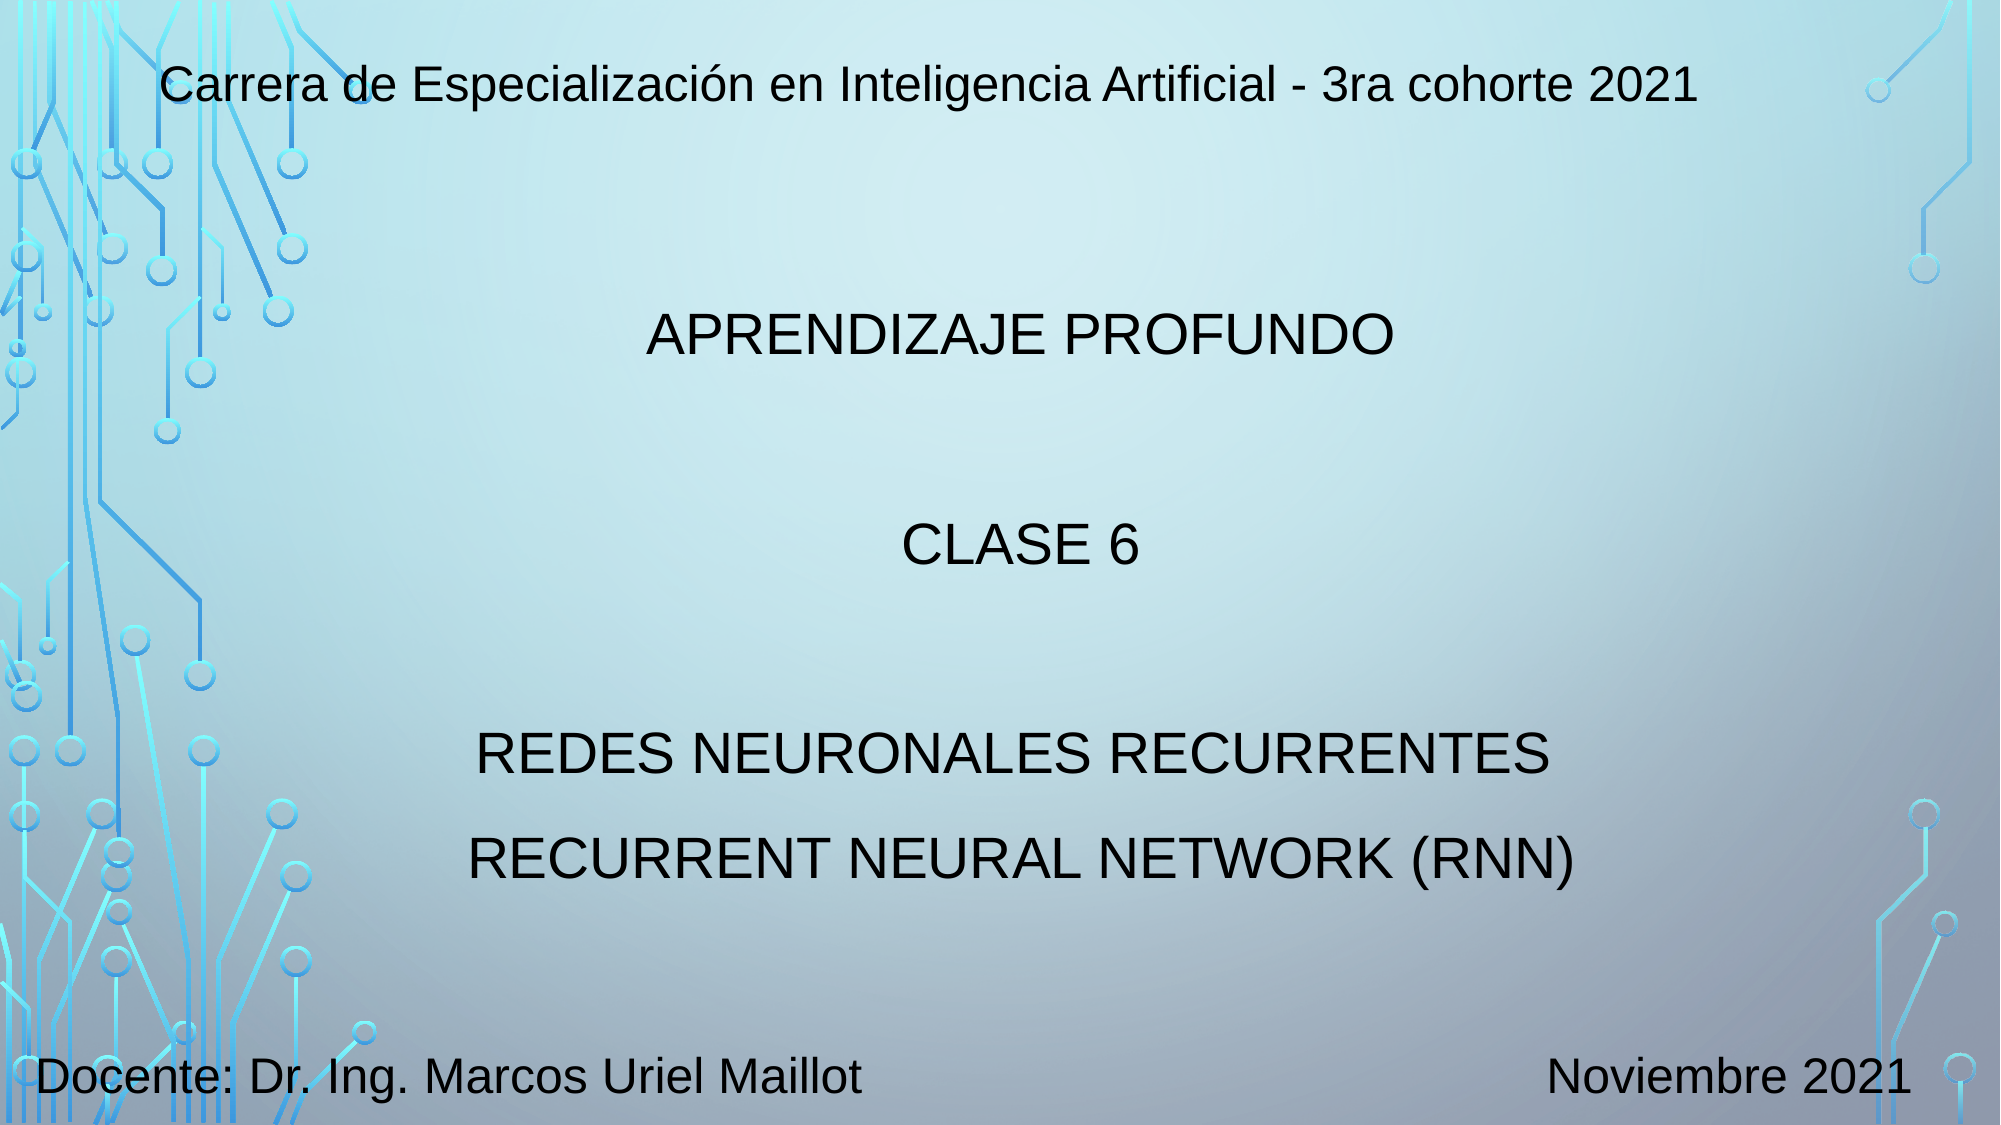

Carrera de Especialización en Inteligencia Artificial - 3ra cohorte 2021
APRENDIZAJE PROFUNDO

CLASE 6

Redes Neuronales RECURRENTES
RECURRENT Neural Network (RNN)

Docente: Dr. Ing. Marcos Uriel Maillot
Noviembre 2021